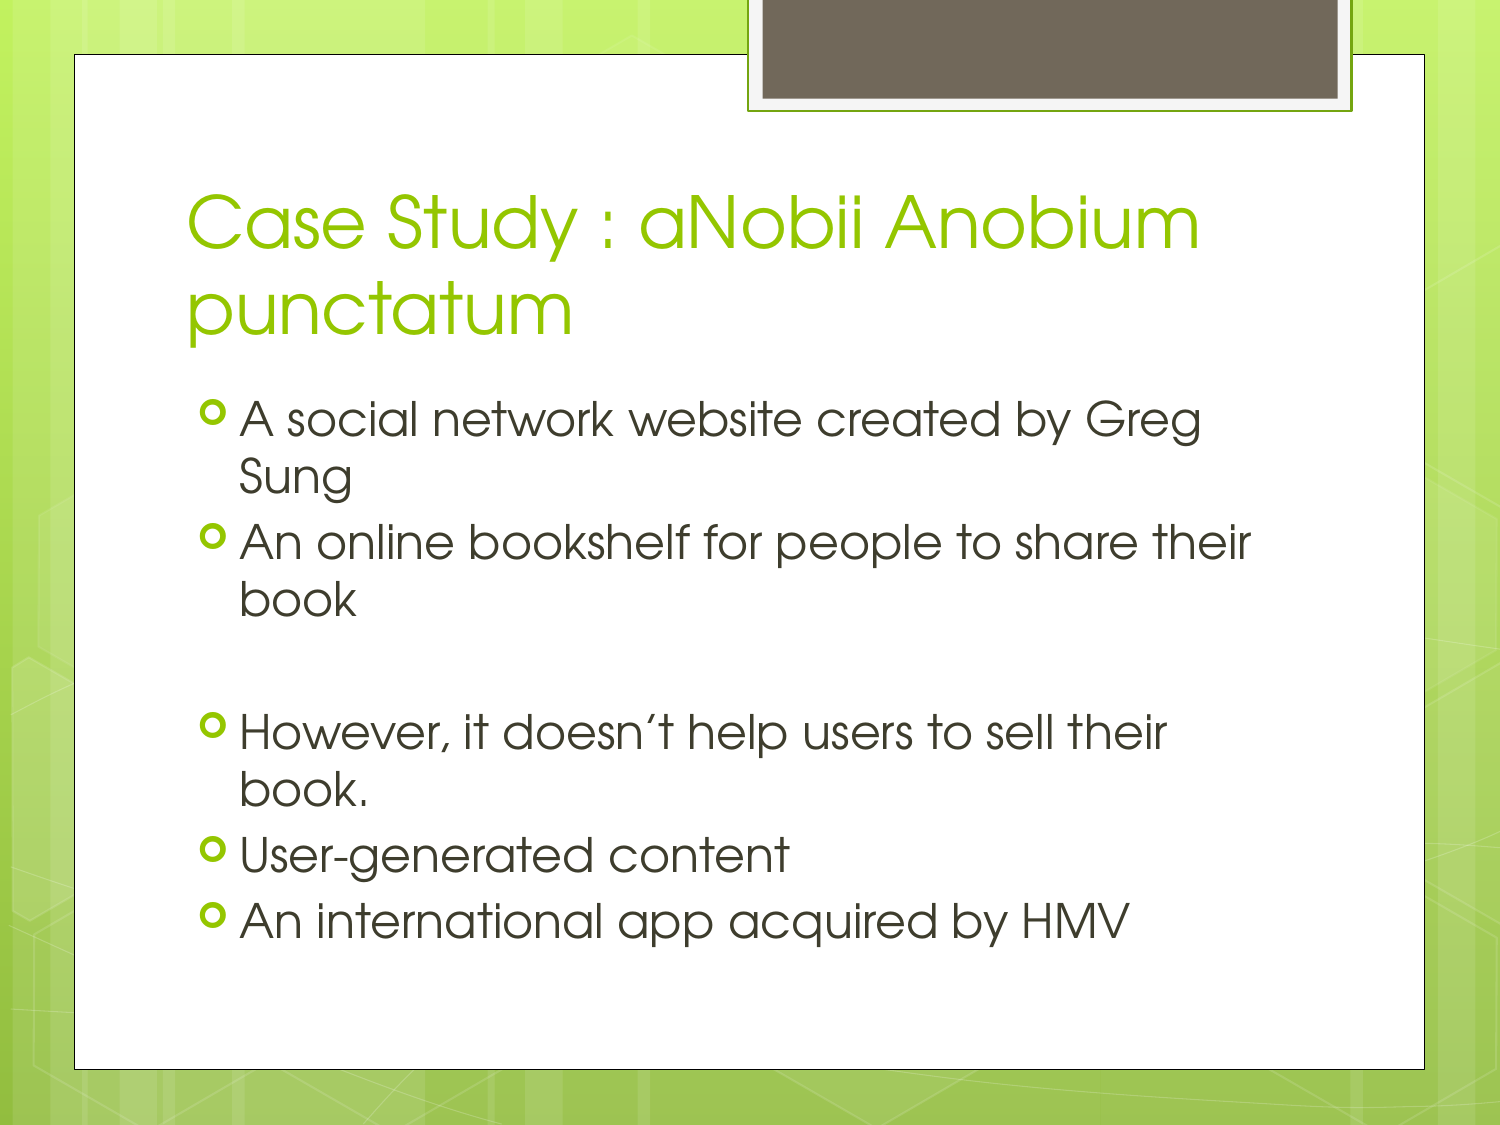

# Case Study : aNobii Anobium punctatum
A social network website created by Greg Sung
An online bookshelf for people to share their book

However, it doesn’t help users to sell their book.
User-generated content
An international app acquired by HMV